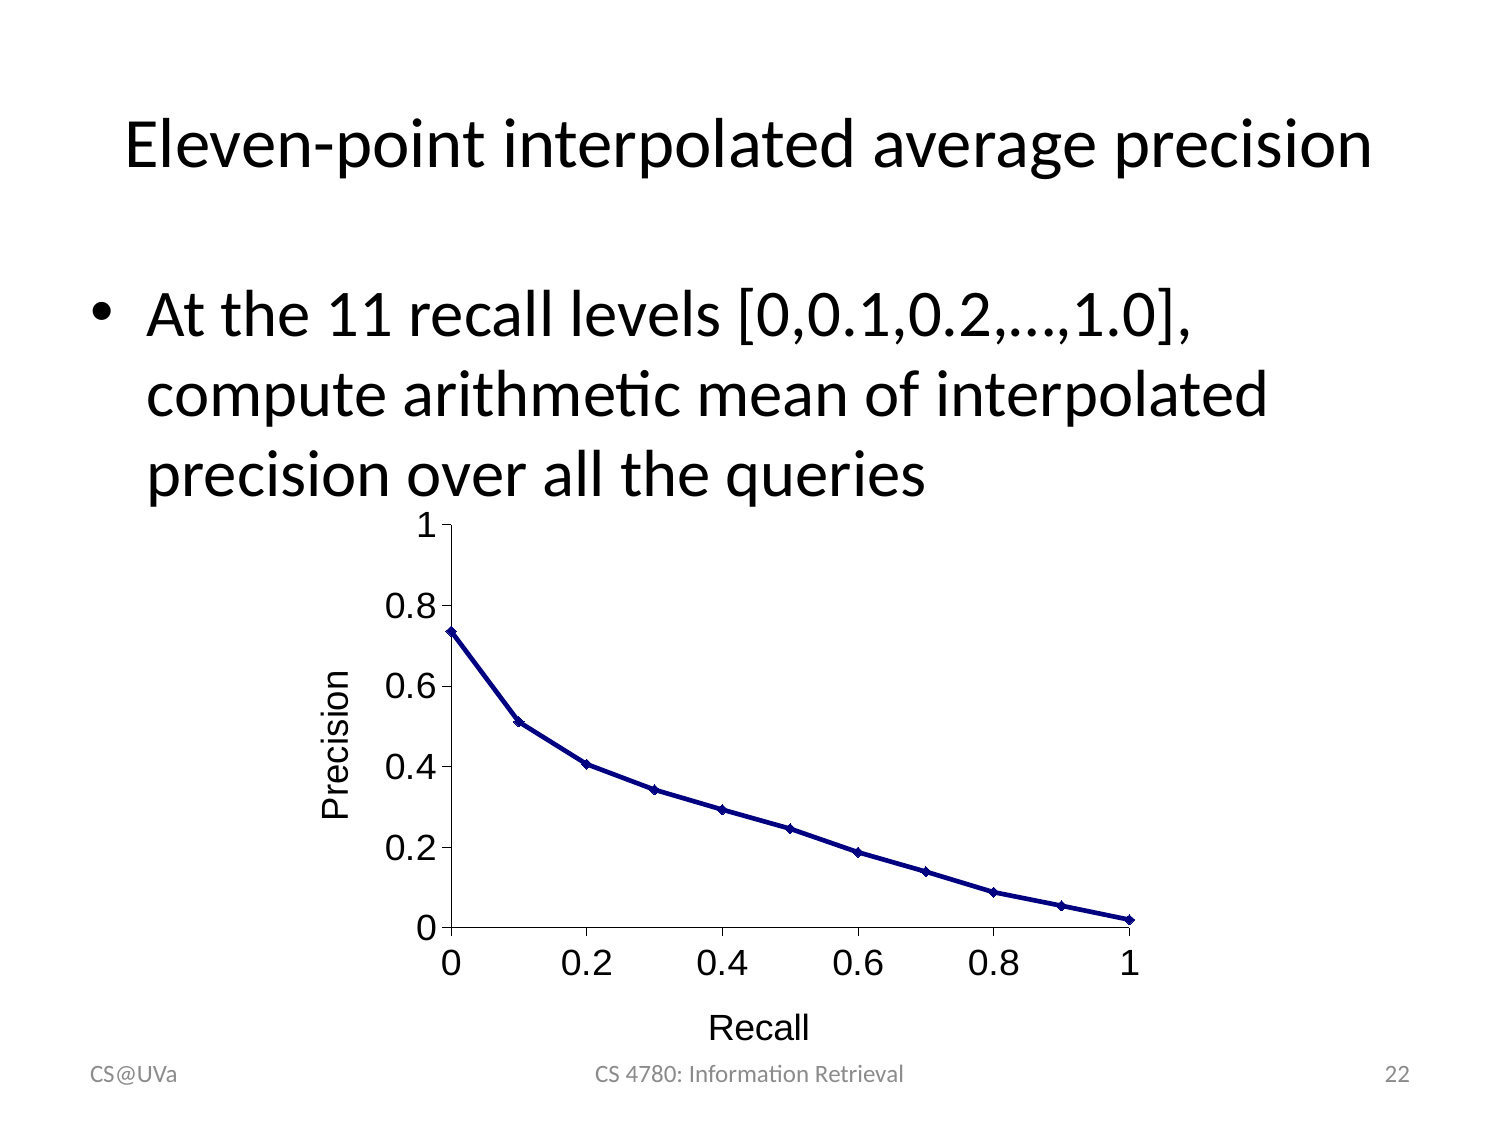

# Eleven-point interpolated average precision
At the 11 recall levels [0,0.1,0.2,…,1.0], compute arithmetic mean of interpolated precision over all the queries

### Chart

| Category | Ave. Precision |
|---|---|
CS@UVa
CS 4780: Information Retrieval
22